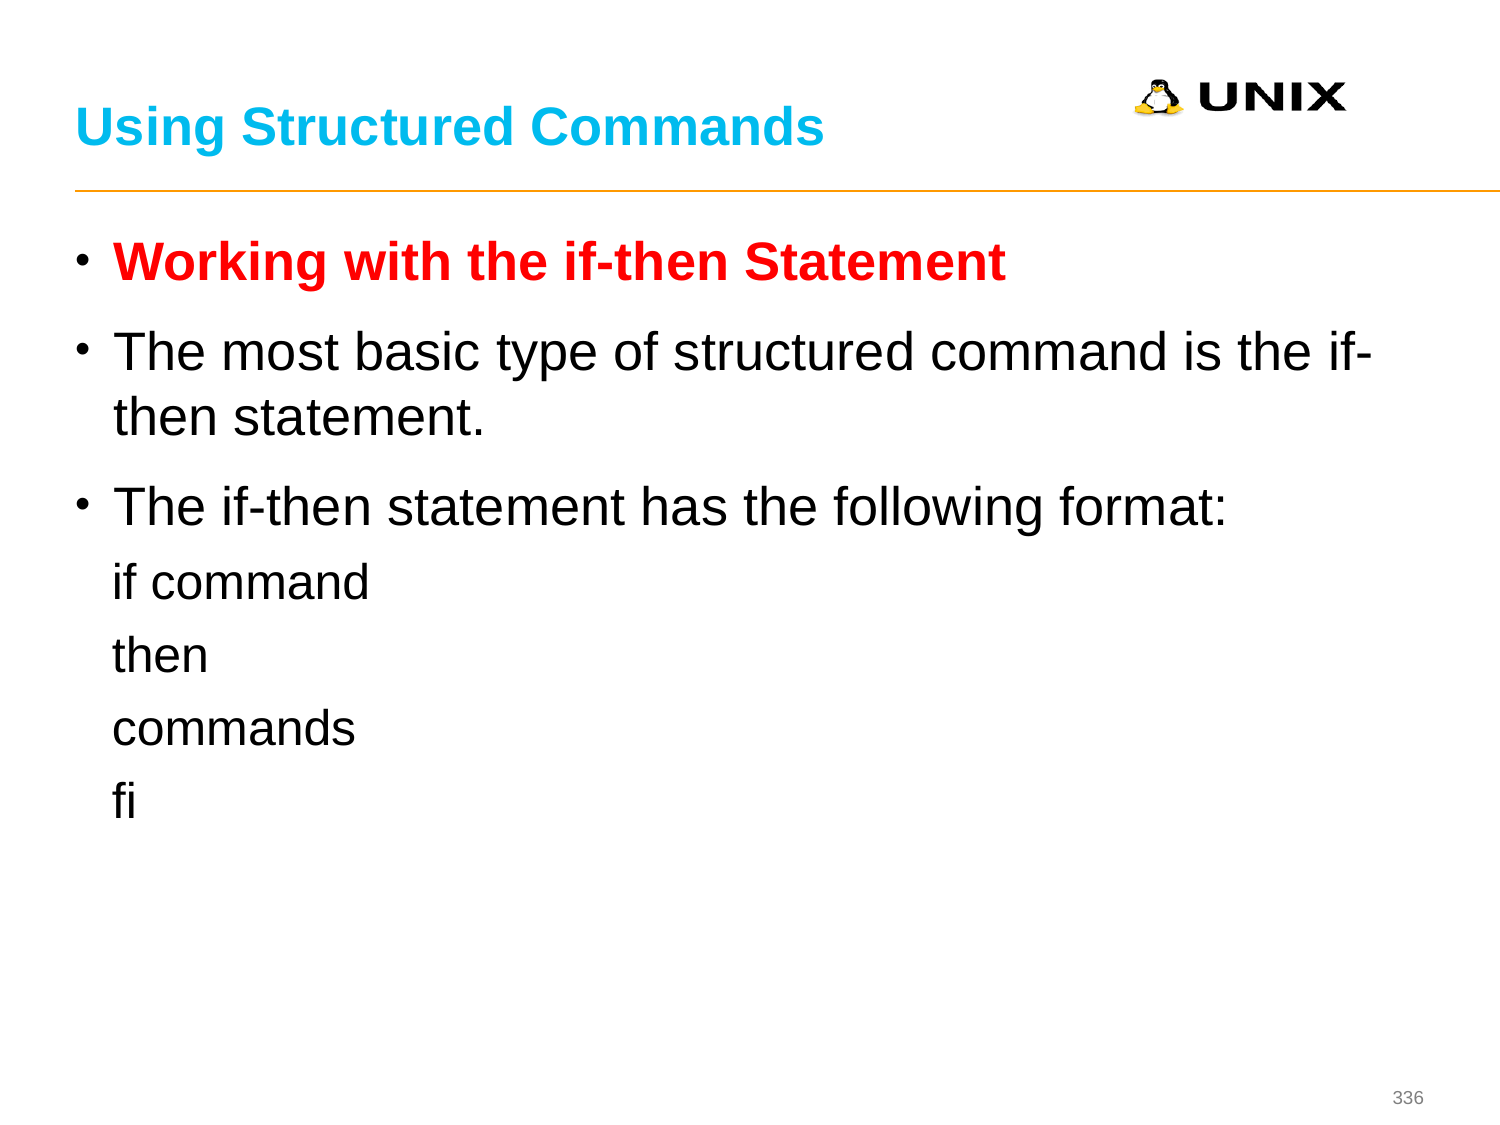

# Using Structured Commands
Working with the if-then Statement
The most basic type of structured command is the if-then statement.
The if-then statement has the following format:
if command
then
commands
fi